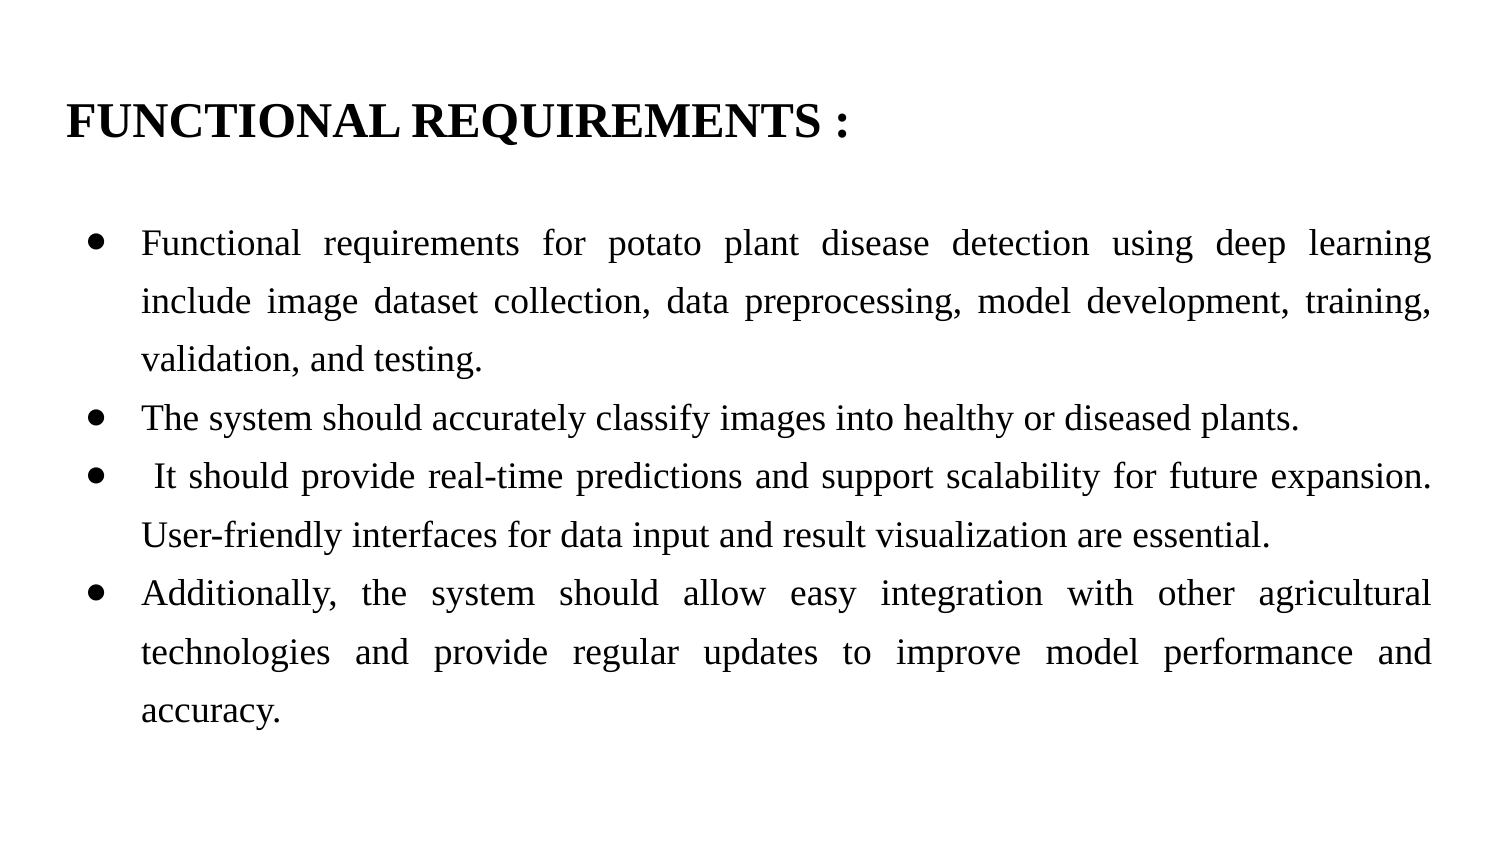

# FUNCTIONAL REQUIREMENTS :
Functional requirements for potato plant disease detection using deep learning include image dataset collection, data preprocessing, model development, training, validation, and testing.
The system should accurately classify images into healthy or diseased plants.
 It should provide real-time predictions and support scalability for future expansion. User-friendly interfaces for data input and result visualization are essential.
Additionally, the system should allow easy integration with other agricultural technologies and provide regular updates to improve model performance and accuracy.